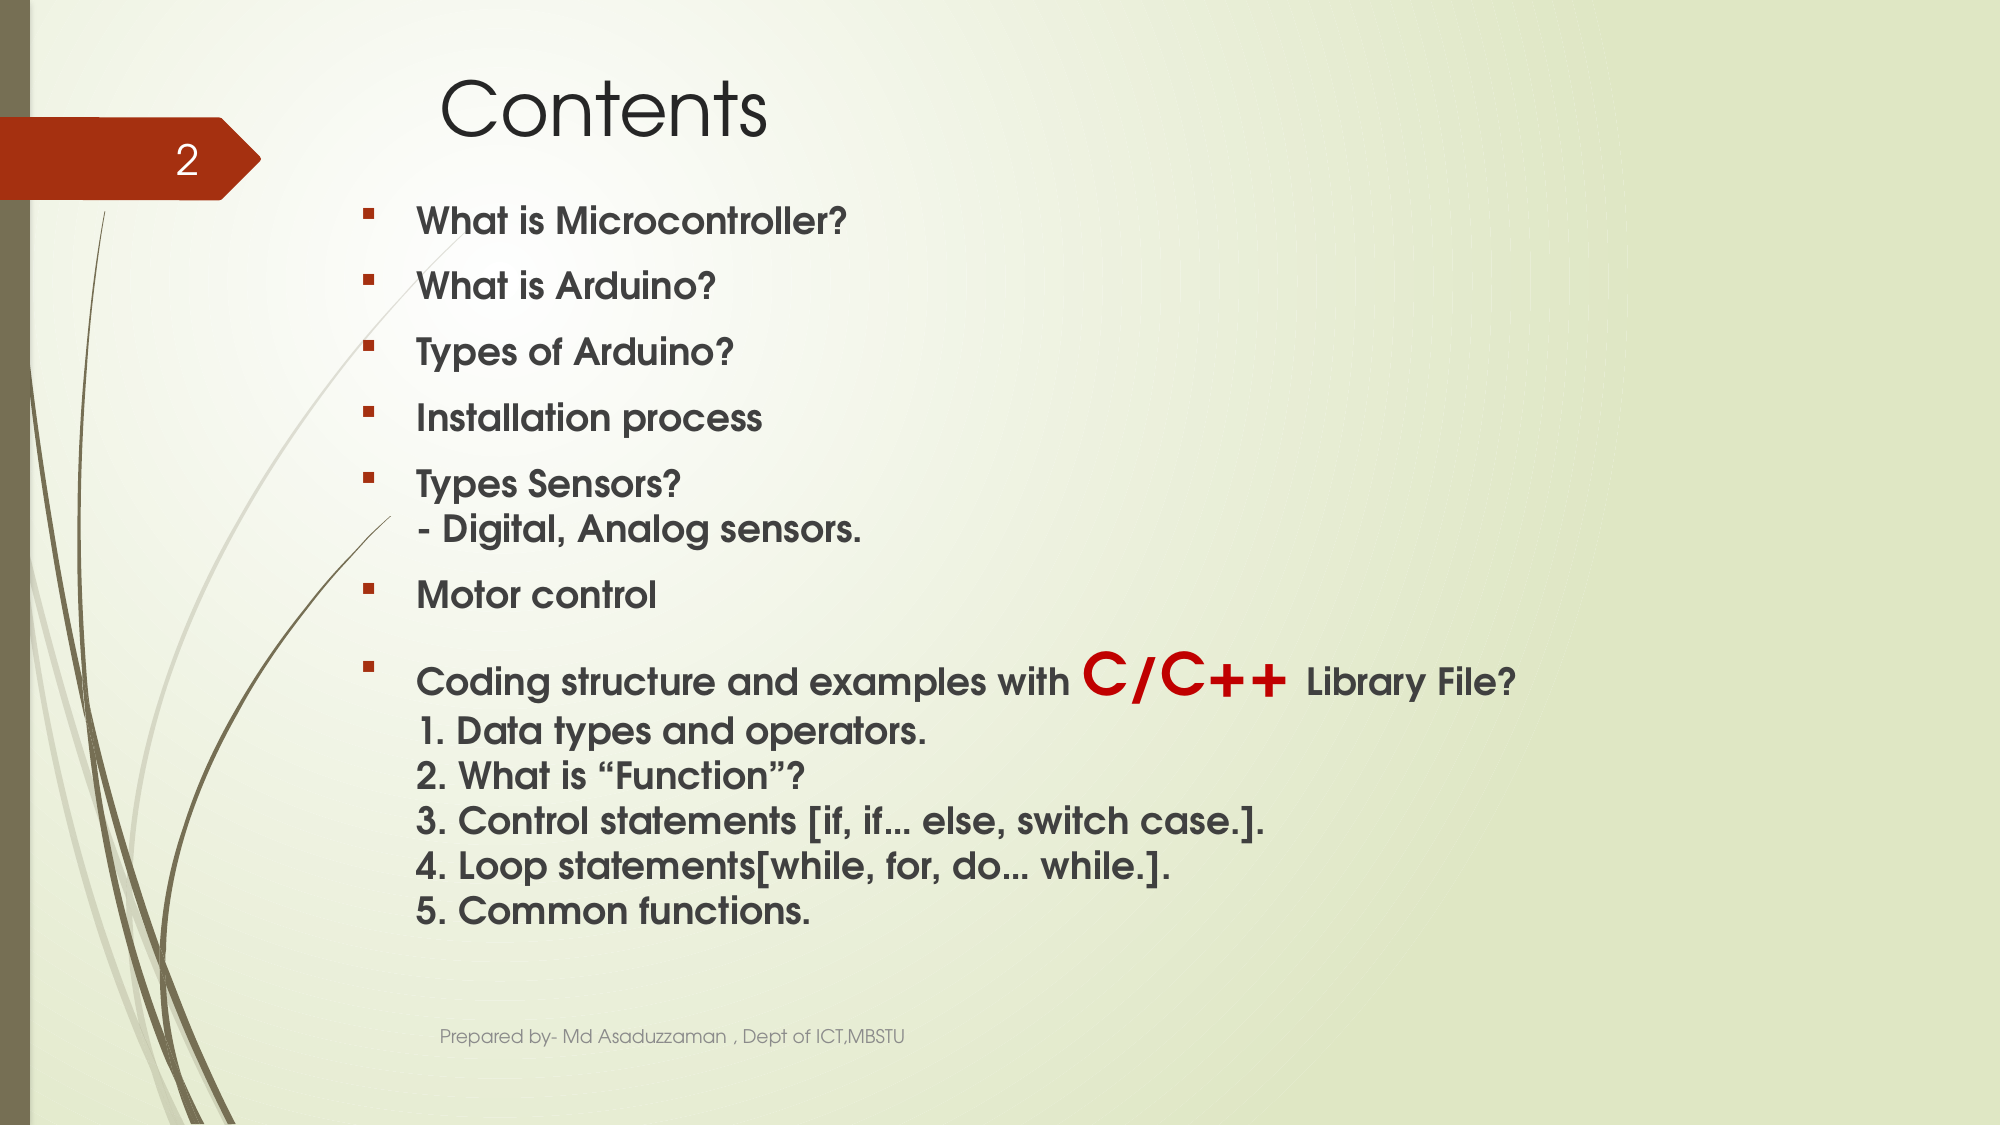

# Contents
2
What is Microcontroller?
What is Arduino?
Types of Arduino?
Installation process
Types Sensors?
- Digital, Analog sensors.
Motor control
Coding structure and examples with C/C++ Library File?
1. Data types and operators.
2. What is “Function”?
3. Control statements [if, if… else, switch case.].
4. Loop statements[while, for, do… while.].
5. Common functions.
Prepared by- Md Asaduzzaman , Dept of ICT,MBSTU